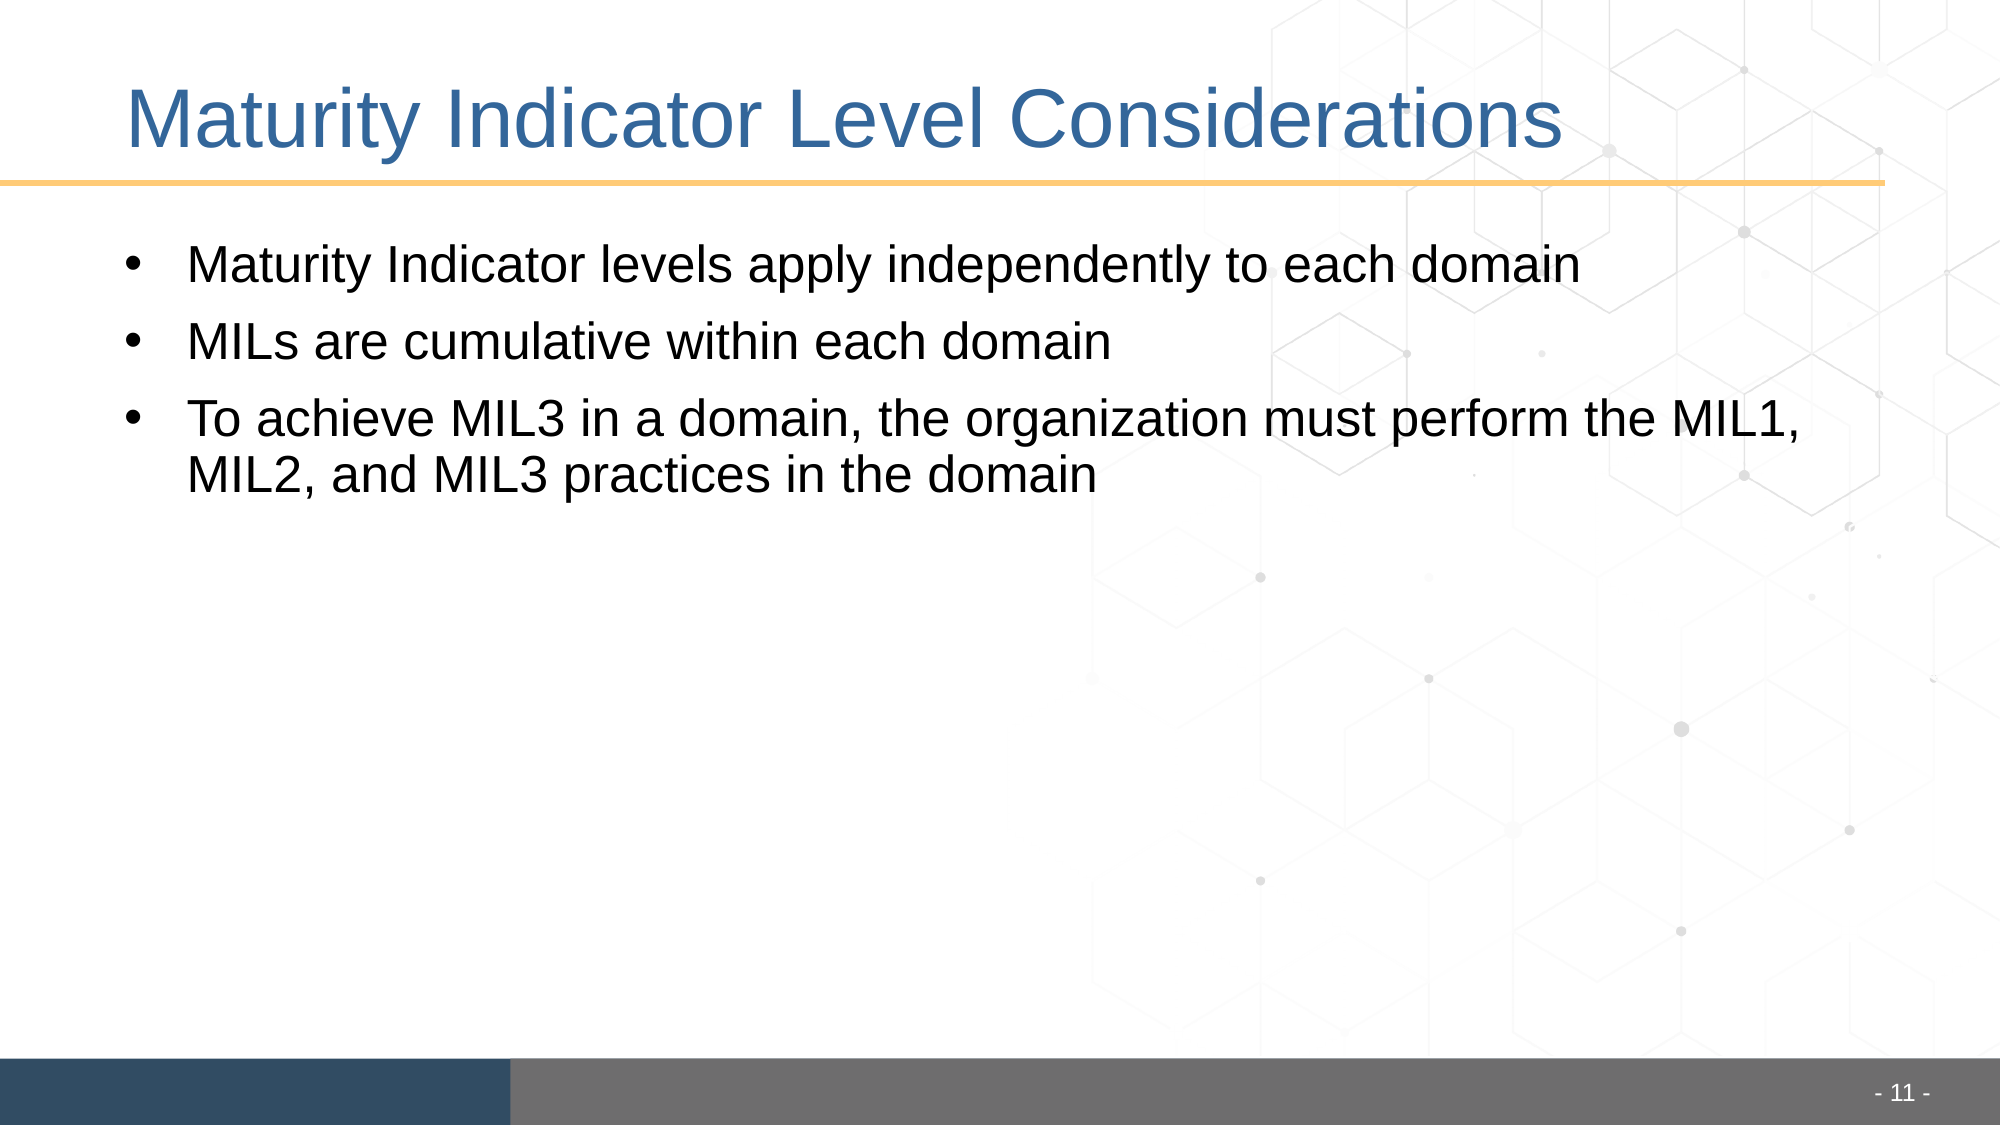

# Maturity Indicator Level Considerations
Maturity Indicator levels apply independently to each domain
MILs are cumulative within each domain
To achieve MIL3 in a domain, the organization must perform the MIL1, MIL2, and MIL3 practices in the domain
- 11 -